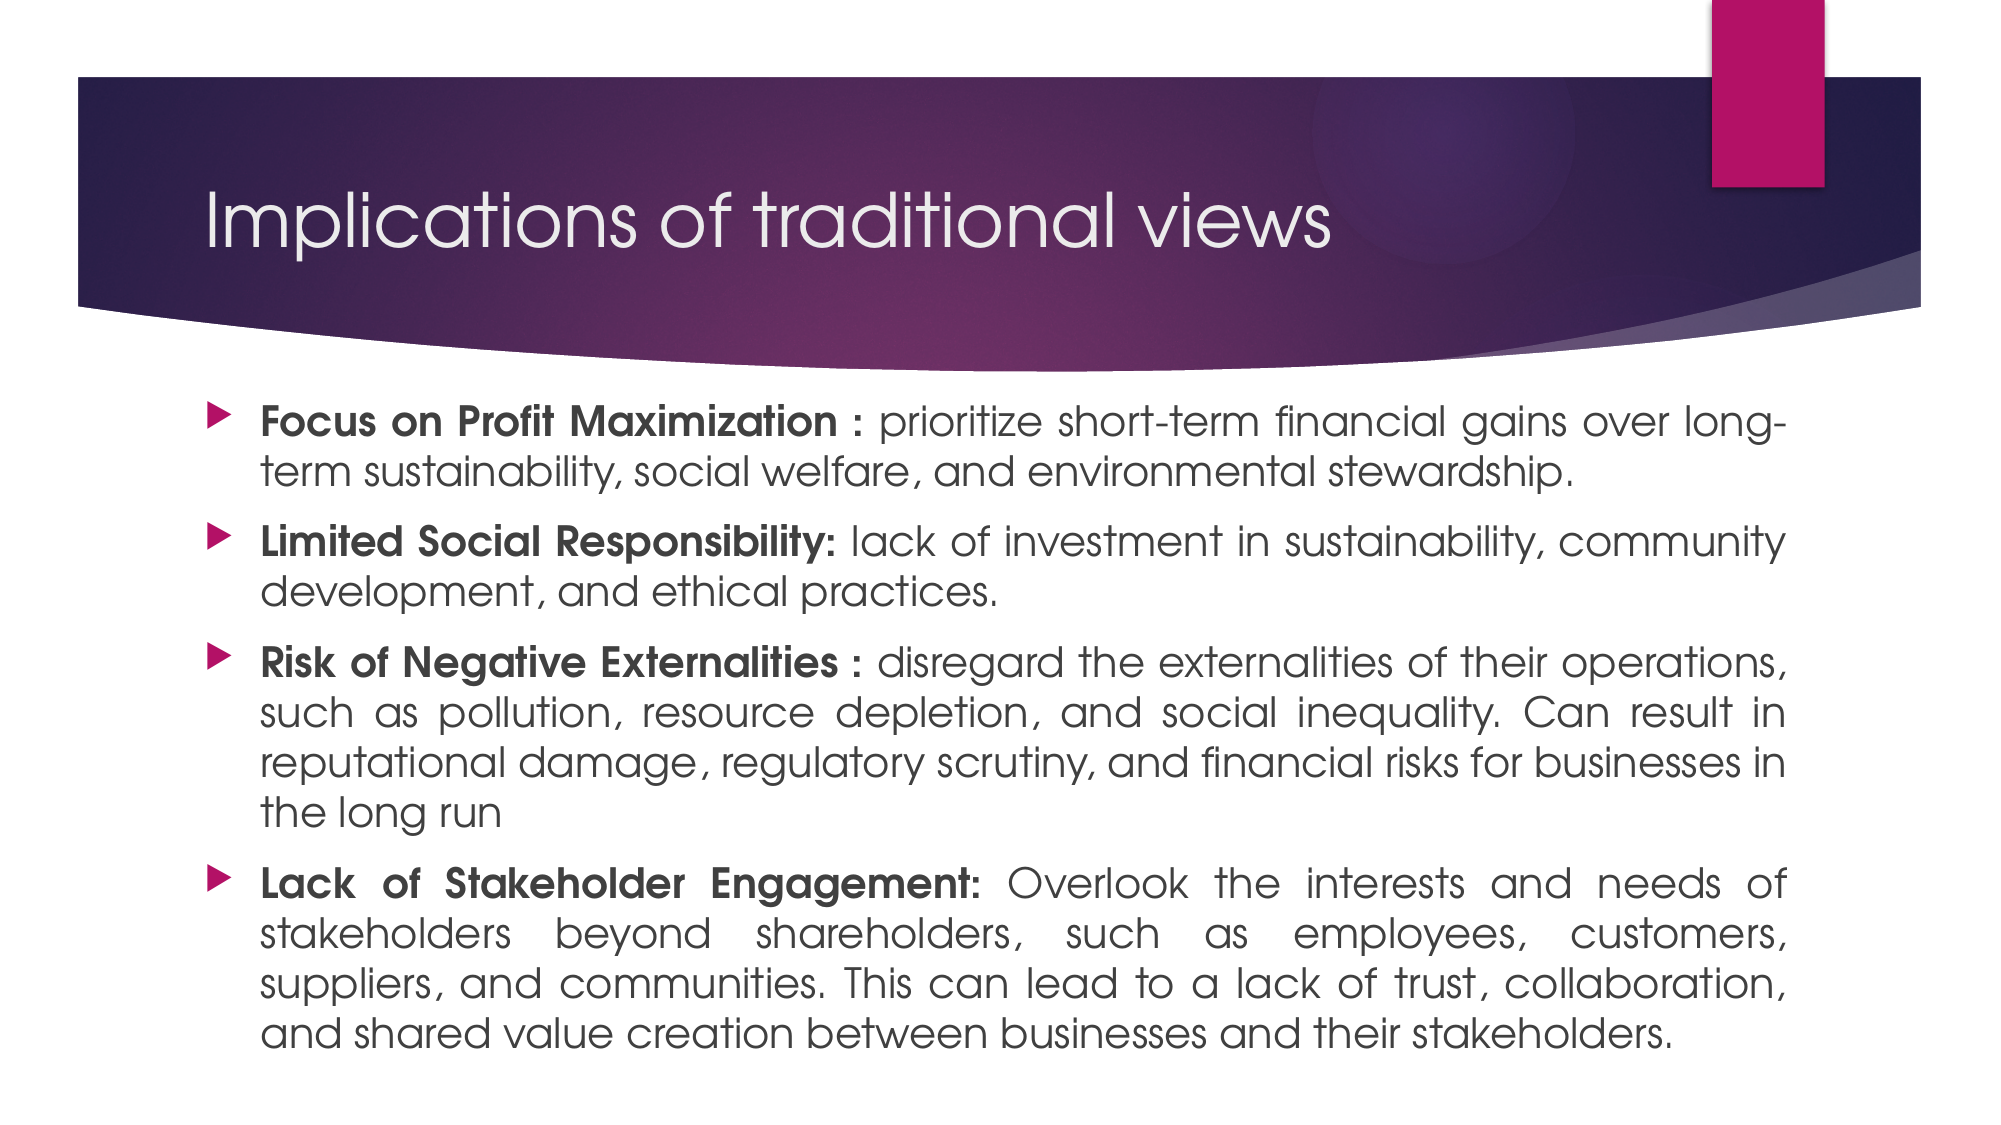

# Implications of traditional views
Focus on Profit Maximization : prioritize short-term financial gains over long-term sustainability, social welfare, and environmental stewardship.
Limited Social Responsibility: lack of investment in sustainability, community development, and ethical practices.
Risk of Negative Externalities : disregard the externalities of their operations, such as pollution, resource depletion, and social inequality. Can result in reputational damage, regulatory scrutiny, and financial risks for businesses in the long run
Lack of Stakeholder Engagement: Overlook the interests and needs of stakeholders beyond shareholders, such as employees, customers, suppliers, and communities. This can lead to a lack of trust, collaboration, and shared value creation between businesses and their stakeholders.